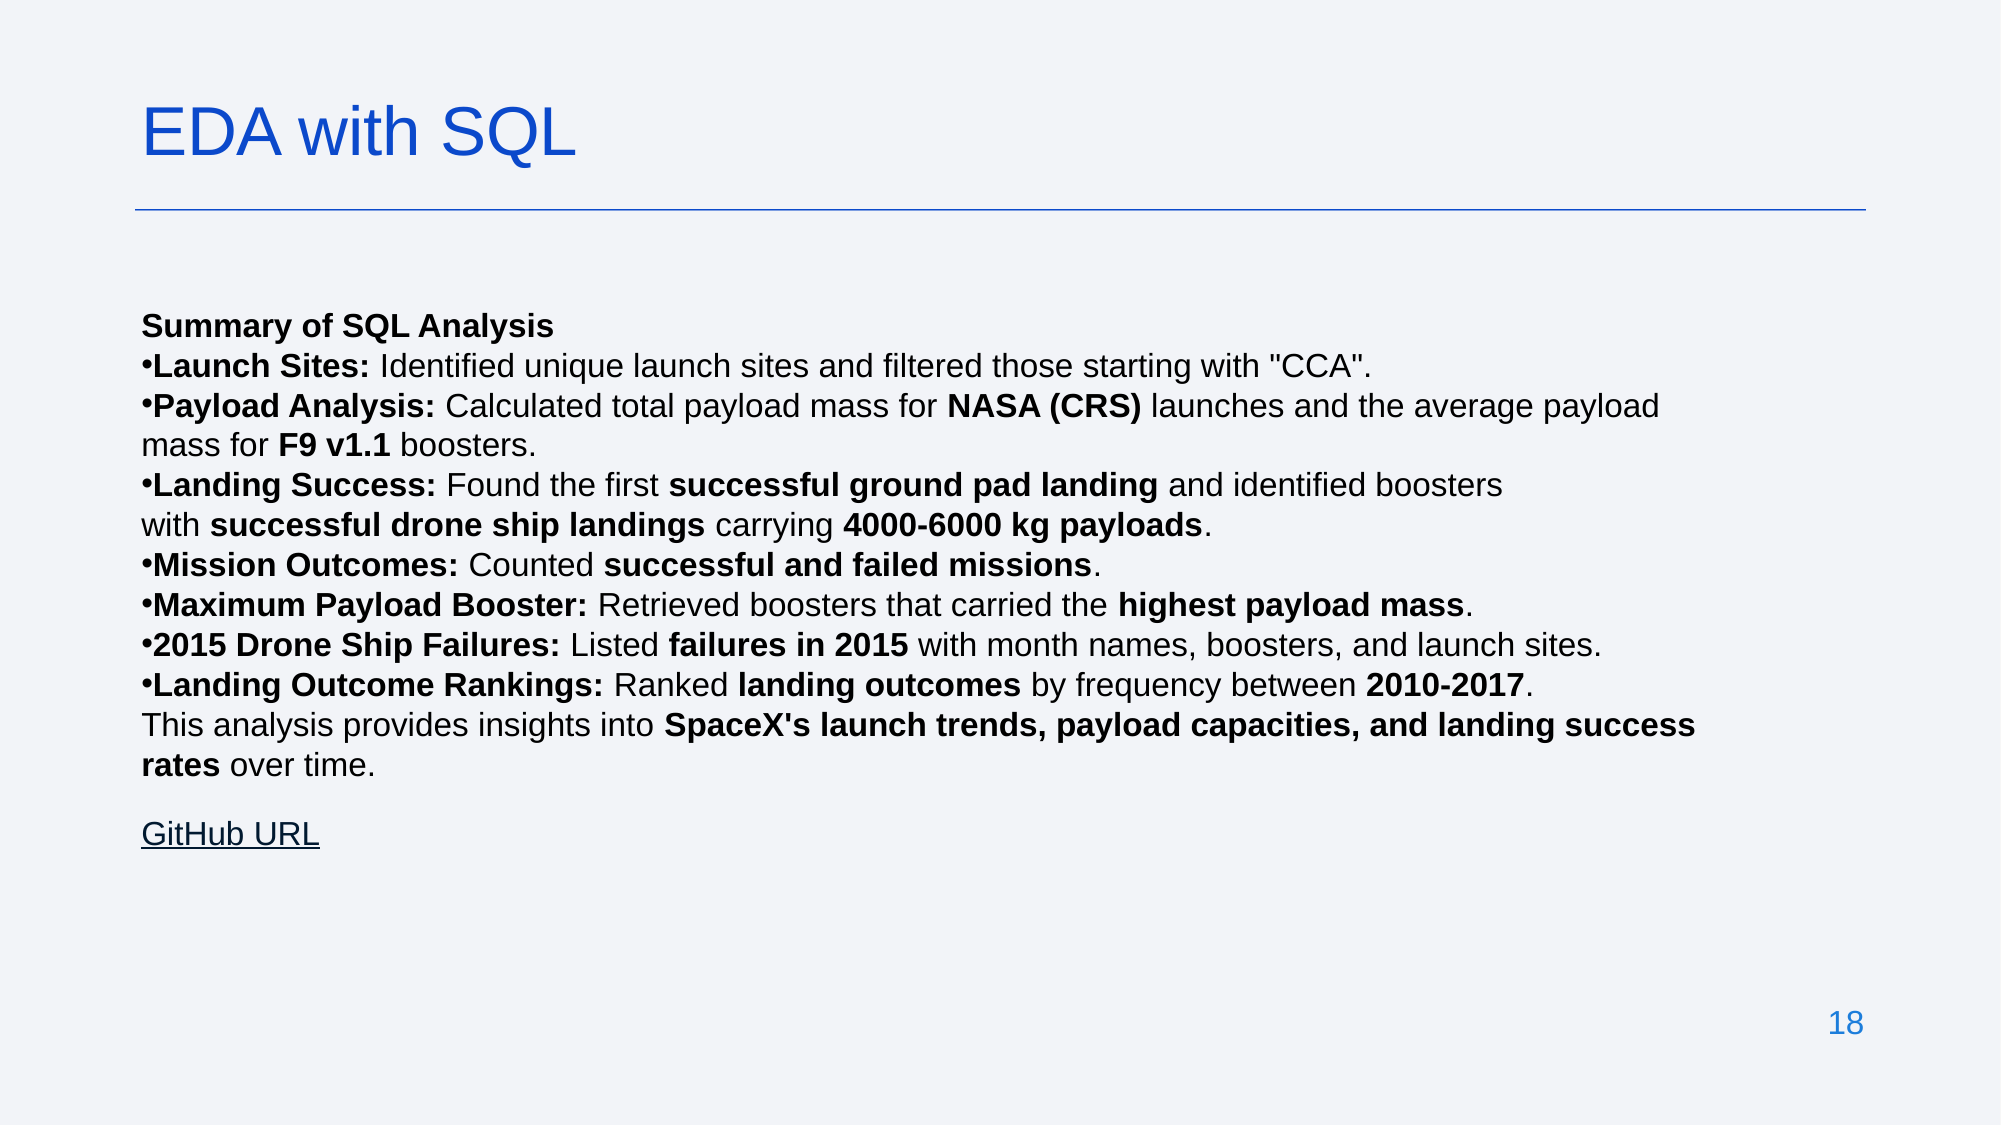

EDA with SQL
Summary of SQL Analysis
Launch Sites: Identified unique launch sites and filtered those starting with "CCA".
Payload Analysis: Calculated total payload mass for NASA (CRS) launches and the average payload mass for F9 v1.1 boosters.
Landing Success: Found the first successful ground pad landing and identified boosters with successful drone ship landings carrying 4000-6000 kg payloads.
Mission Outcomes: Counted successful and failed missions.
Maximum Payload Booster: Retrieved boosters that carried the highest payload mass.
2015 Drone Ship Failures: Listed failures in 2015 with month names, boosters, and launch sites.
Landing Outcome Rankings: Ranked landing outcomes by frequency between 2010-2017.
This analysis provides insights into SpaceX's launch trends, payload capacities, and landing success rates over time.
GitHub URL

18